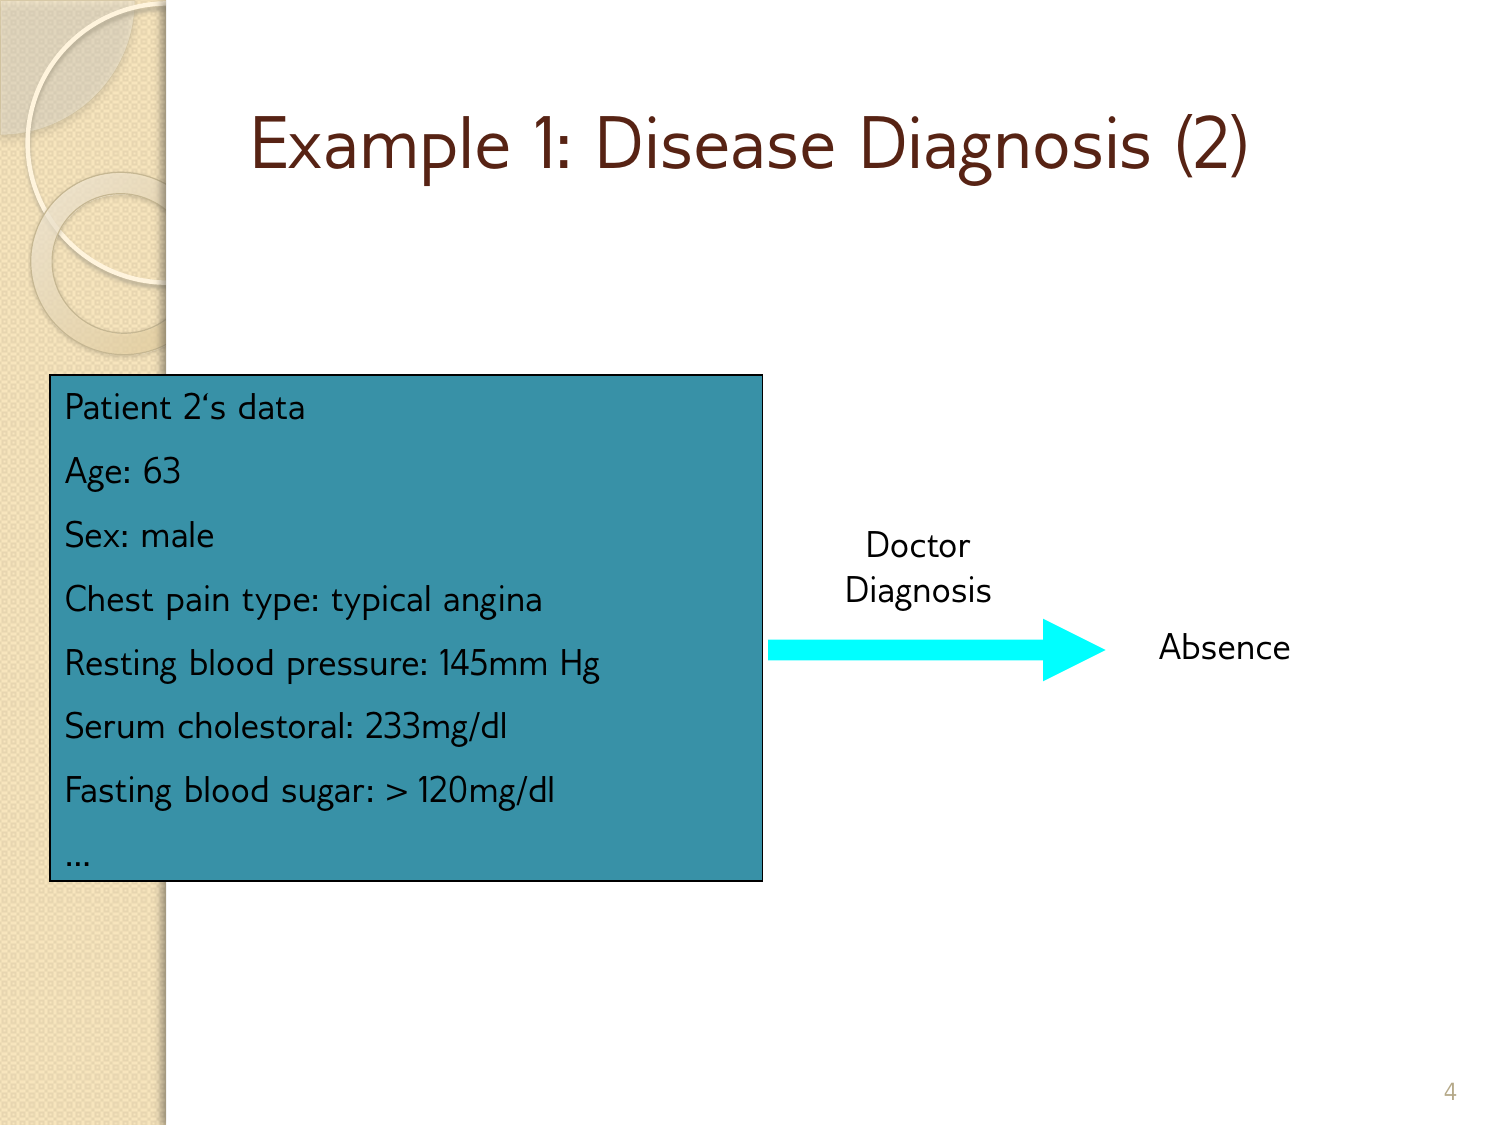

# Example 1: Disease Diagnosis (2)
Patient 2‘s data
Age: 63
Sex: male
Chest pain type: typical angina
Resting blood pressure: 145mm Hg
Serum cholestoral: 233mg/dl
Fasting blood sugar: > 120mg/dl
…
Doctor Diagnosis
Absence

4